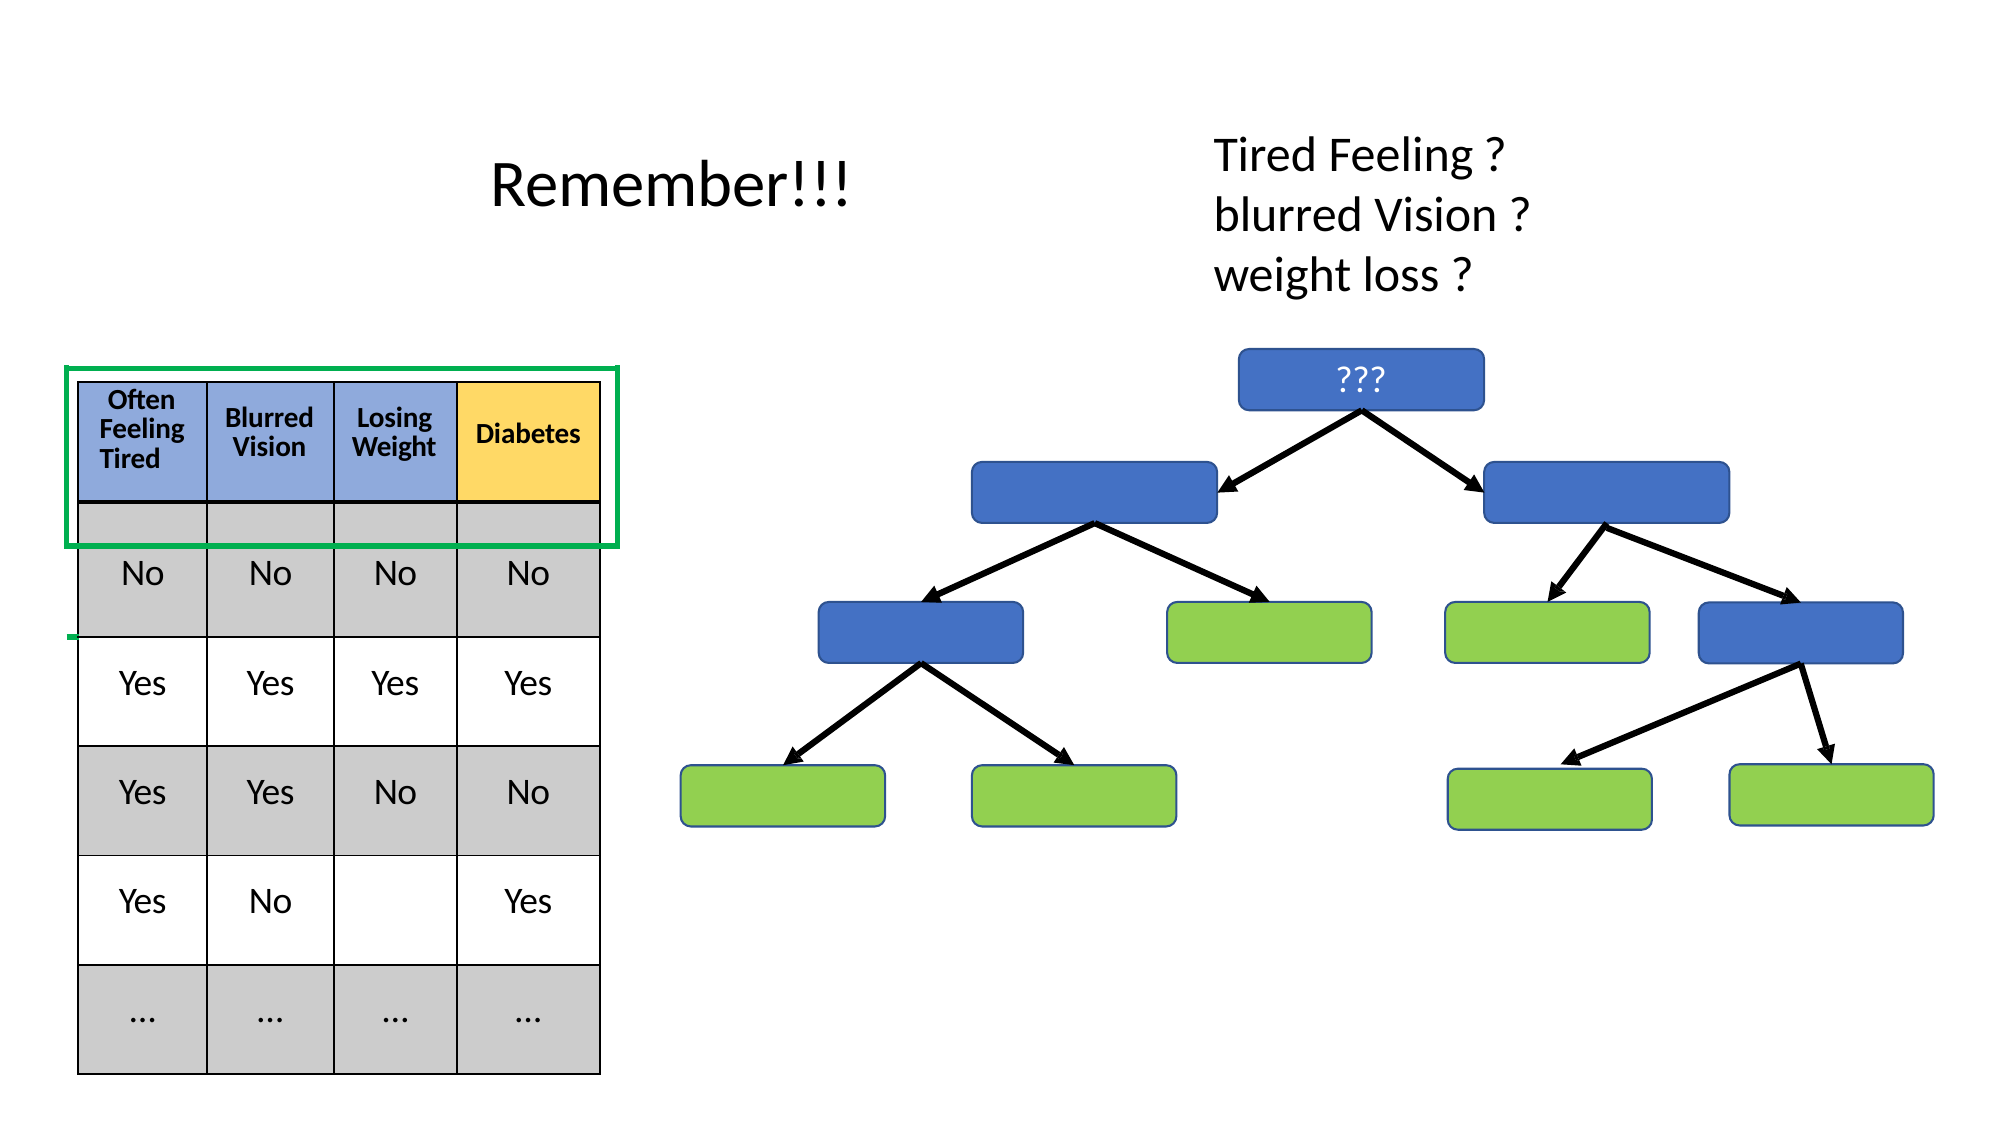

# Tired Feeling ? blurred Vision ? weight loss ?
Remember!!!

???
|  |  |  |  |  |  |
| --- | --- | --- | --- | --- | --- |
|  | Often Feeling Tired | Blurred Vision | Losing Weight | Diabetes |  |
|  |  |  |  |  |  |
|  | No | No | No | No |  |
|  | Yes | Yes | Yes | Yes |  |
|  | Yes | Yes | No | No |  |
|  | Yes | No |  | Yes |  |
|  | … | … | … | … |  |